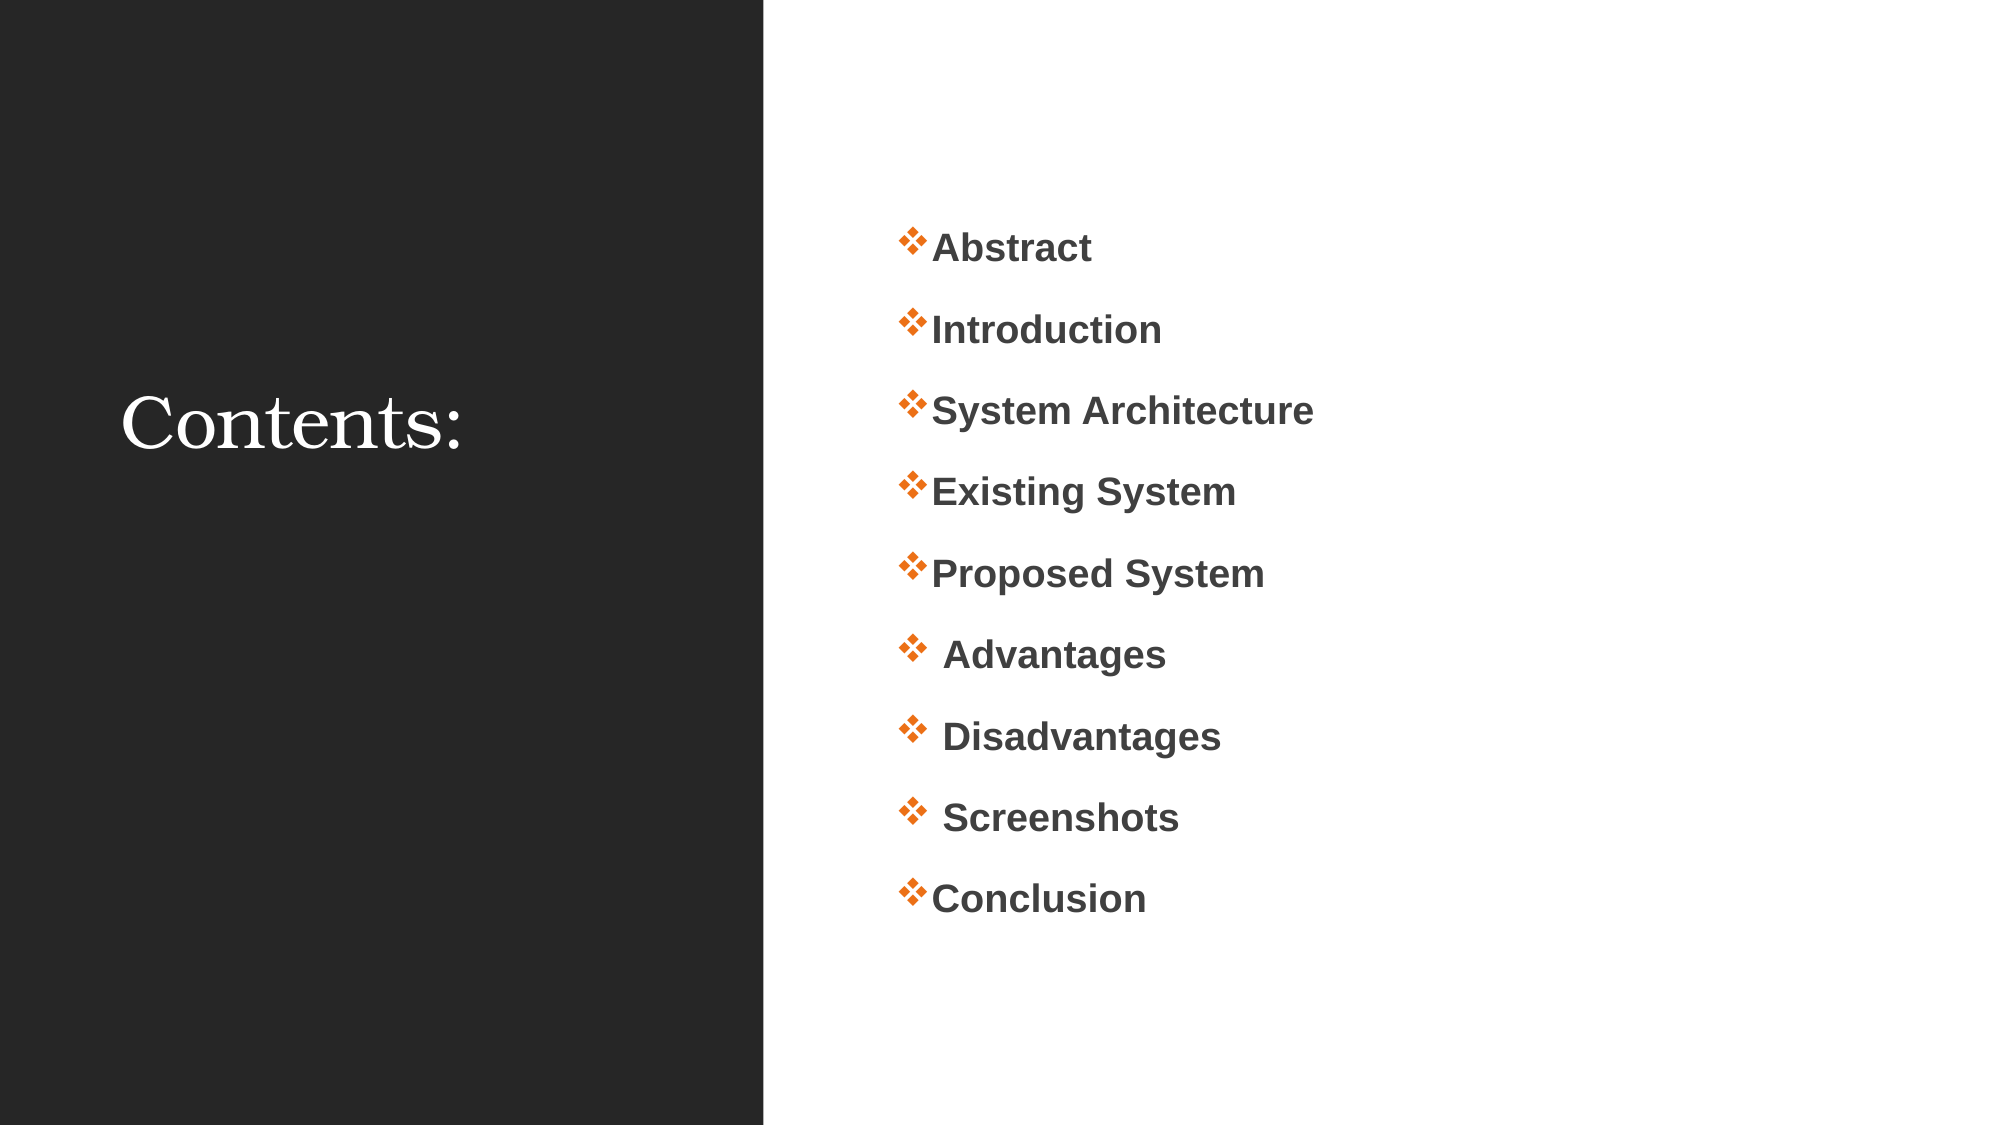

# Contents:

Abstract
Introduction
System Architecture
Existing System
Proposed System
 Advantages
 Disadvantages
 Screenshots
Conclusion